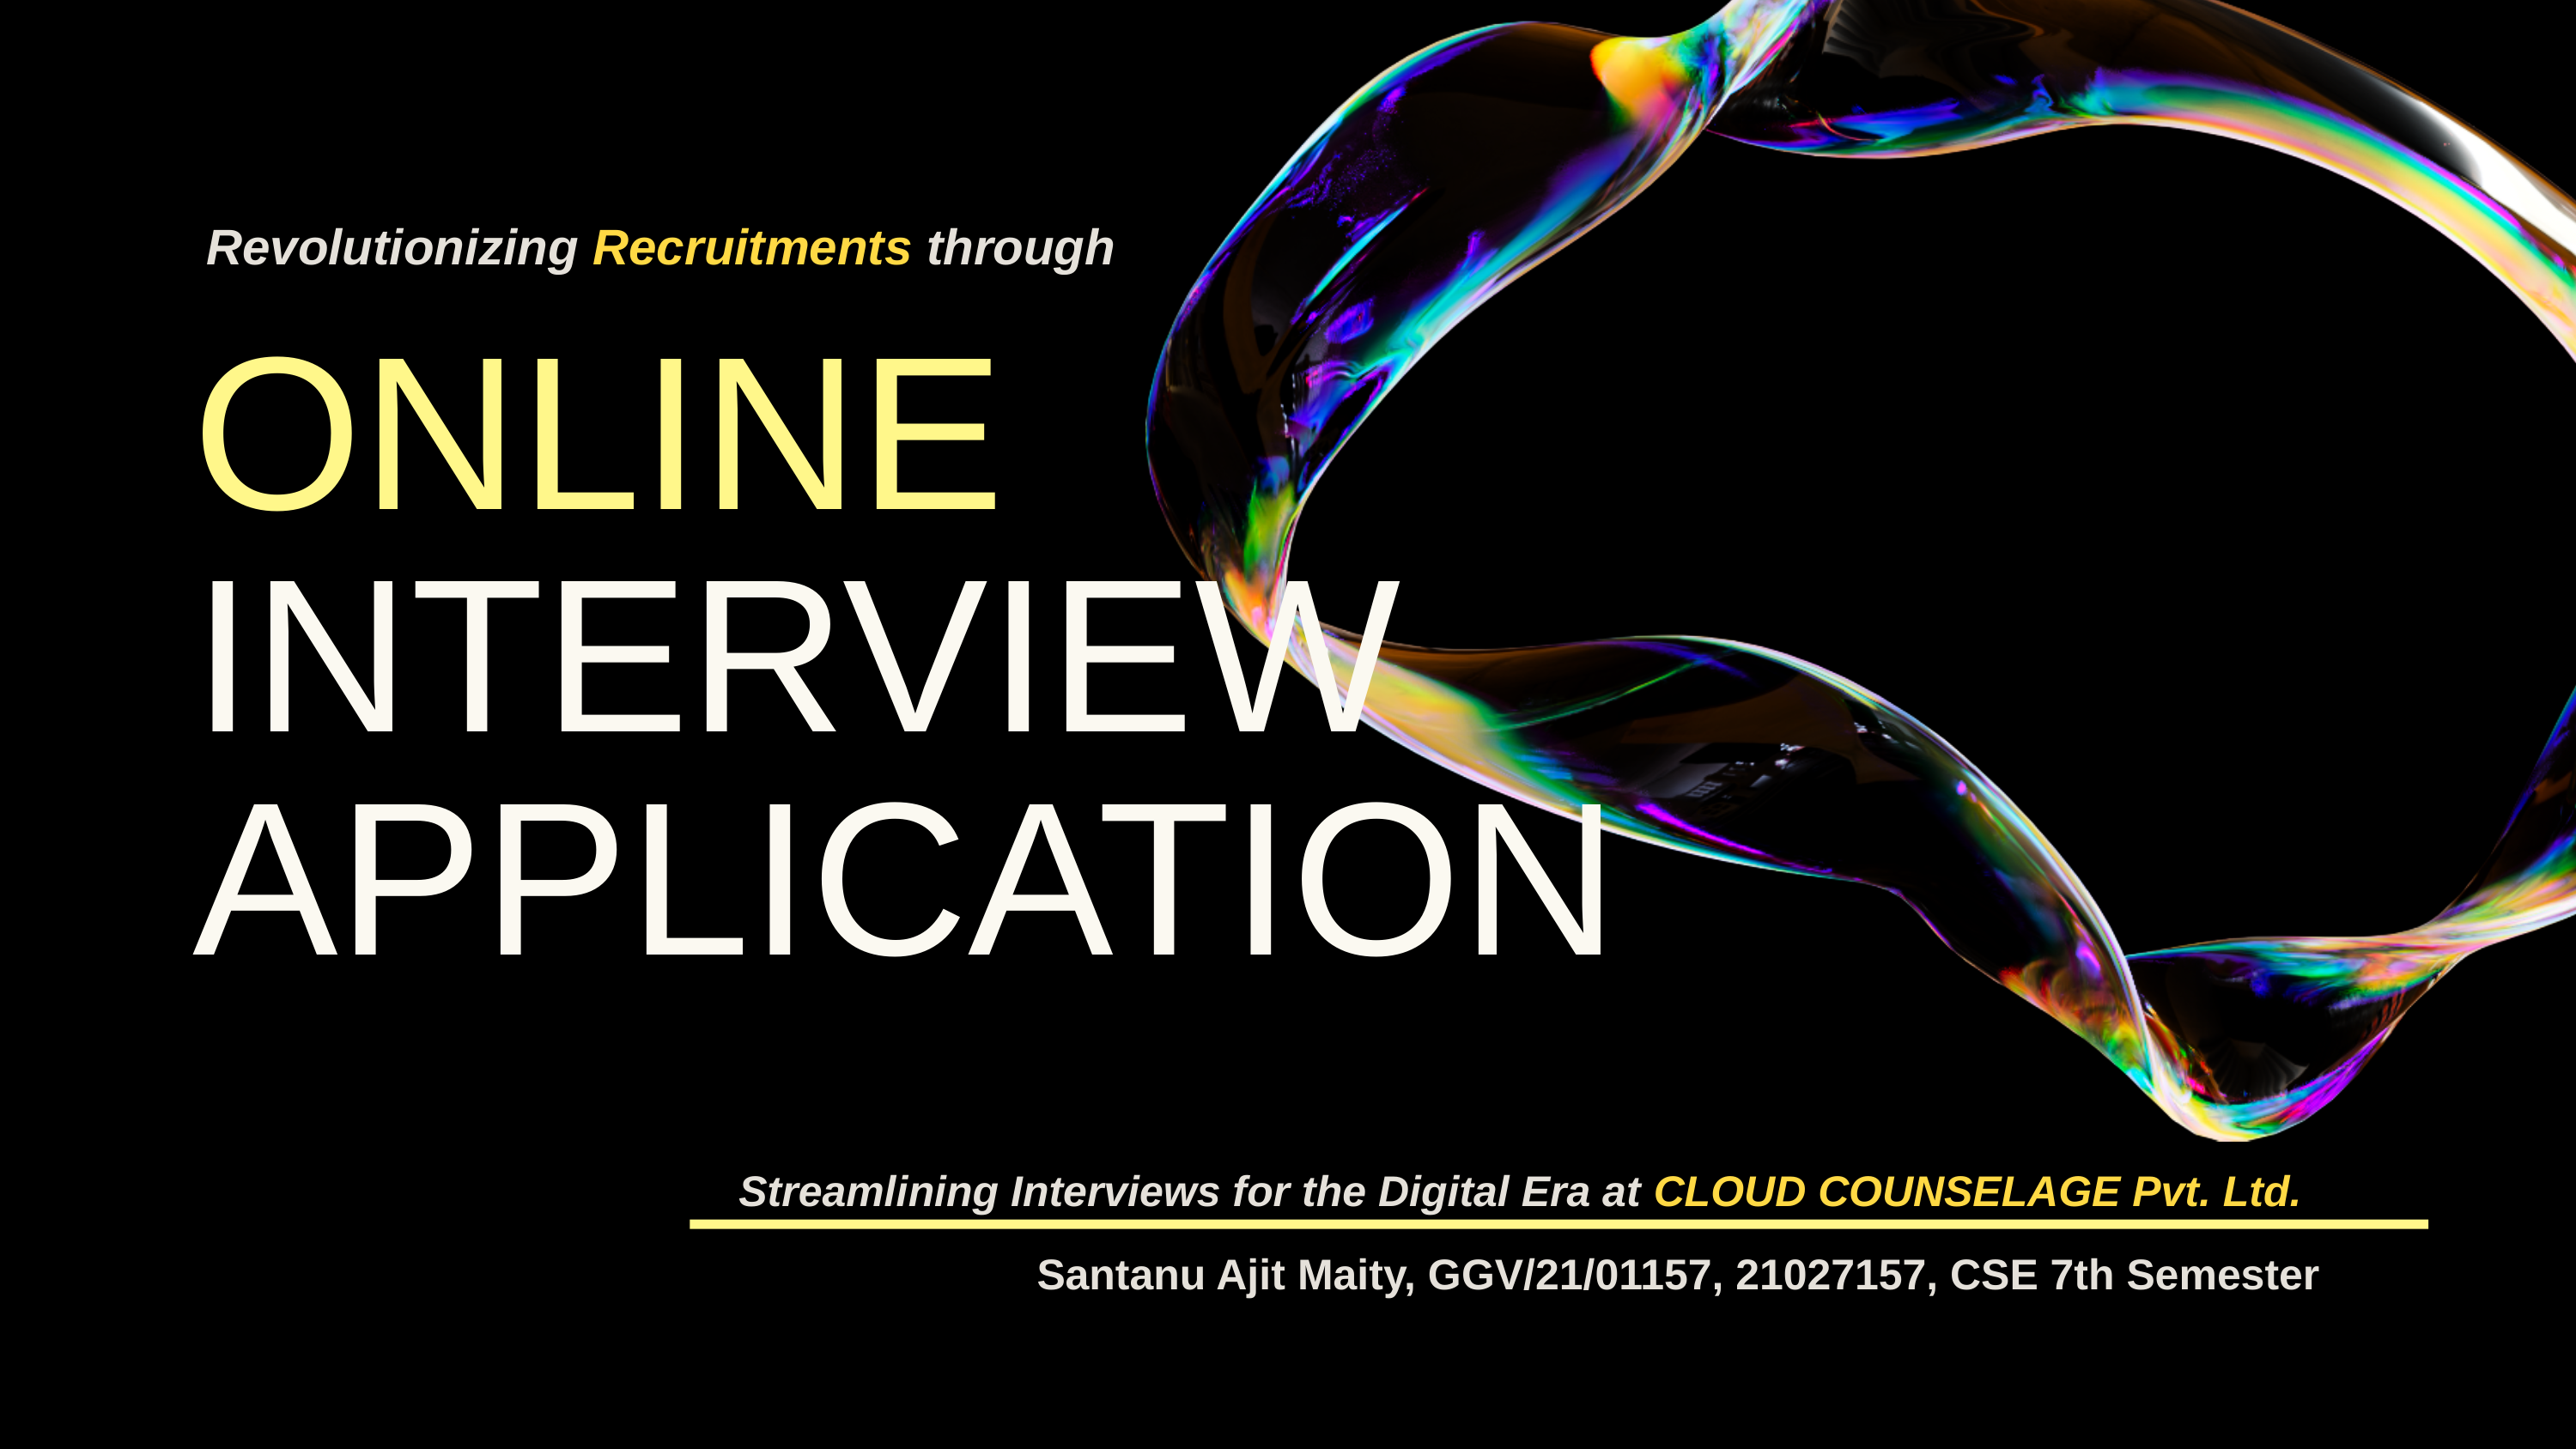

Revolutionizing Recruitments through
ONLINE
INTERVIEW
APPLICATION
Streamlining Interviews for the Digital Era at CLOUD COUNSELAGE Pvt. Ltd.

Santanu Ajit Maity, GGV/21/01157, 21027157, CSE 7th Semester